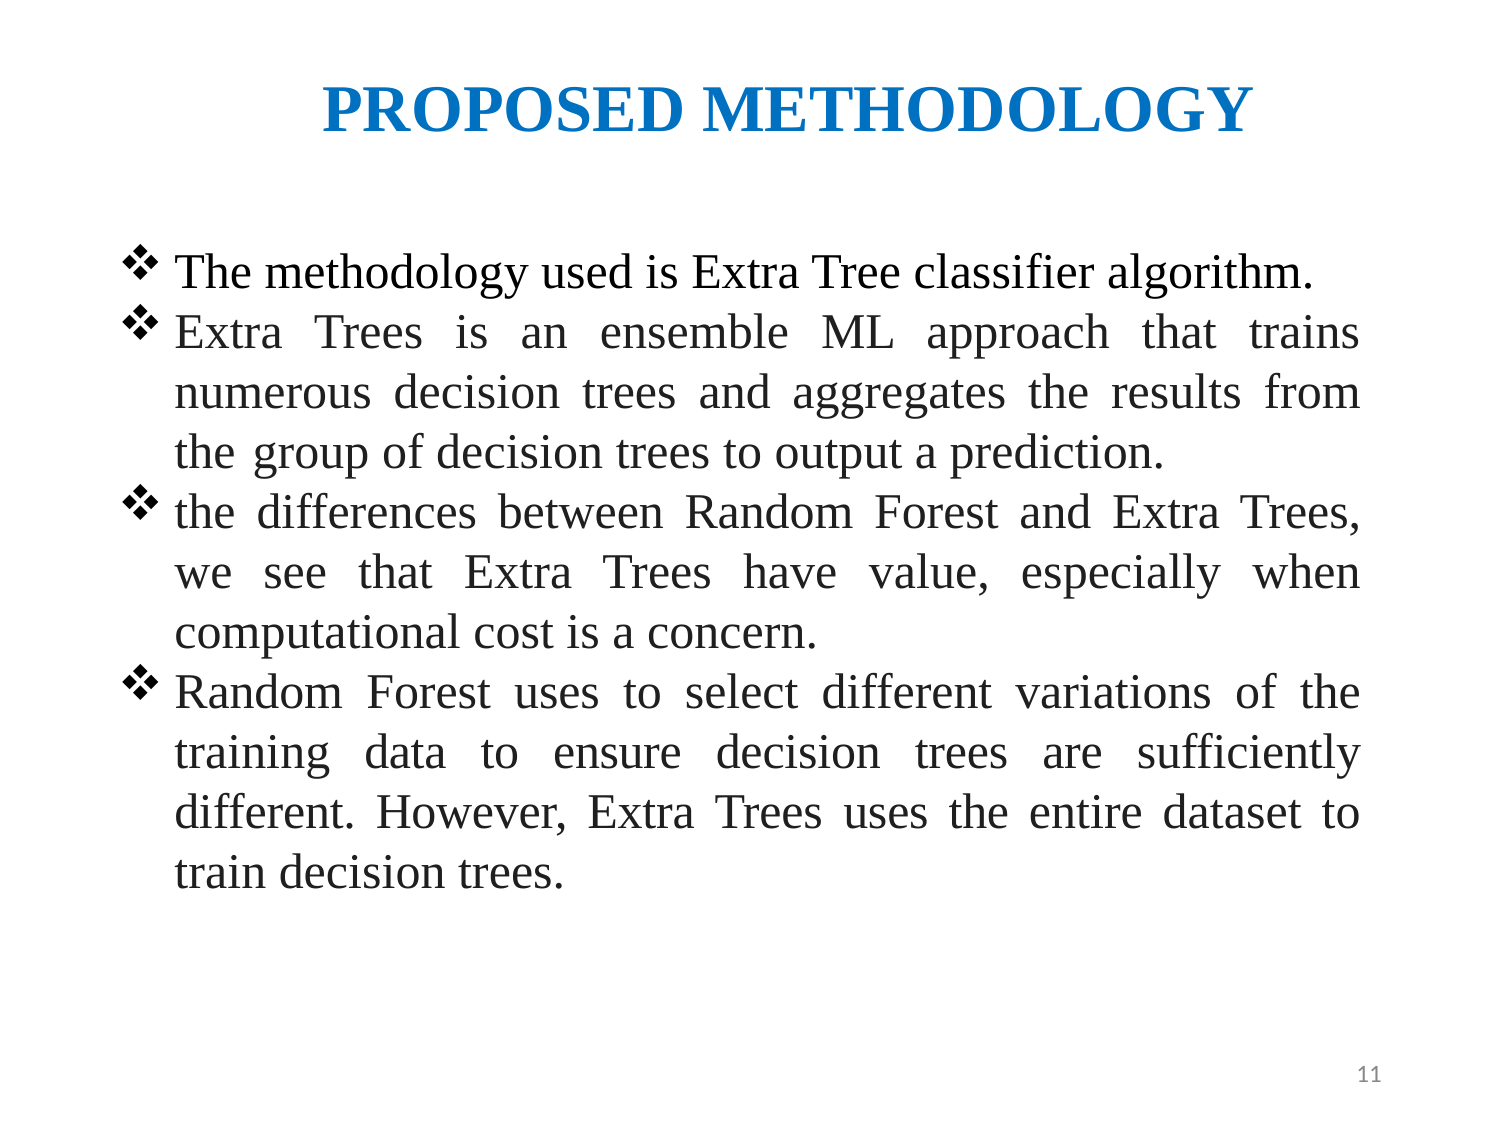

# PROPOSED METHODOLOGY
The methodology used is Extra Tree classifier algorithm.
Extra Trees is an ensemble ML approach that trains numerous decision trees and aggregates the results from the group of decision trees to output a prediction.
the differences between Random Forest and Extra Trees, we see that Extra Trees have value, especially when computational cost is a concern.
Random Forest uses to select different variations of the training data to ensure decision trees are sufficiently different. However, Extra Trees uses the entire dataset to train decision trees.

11